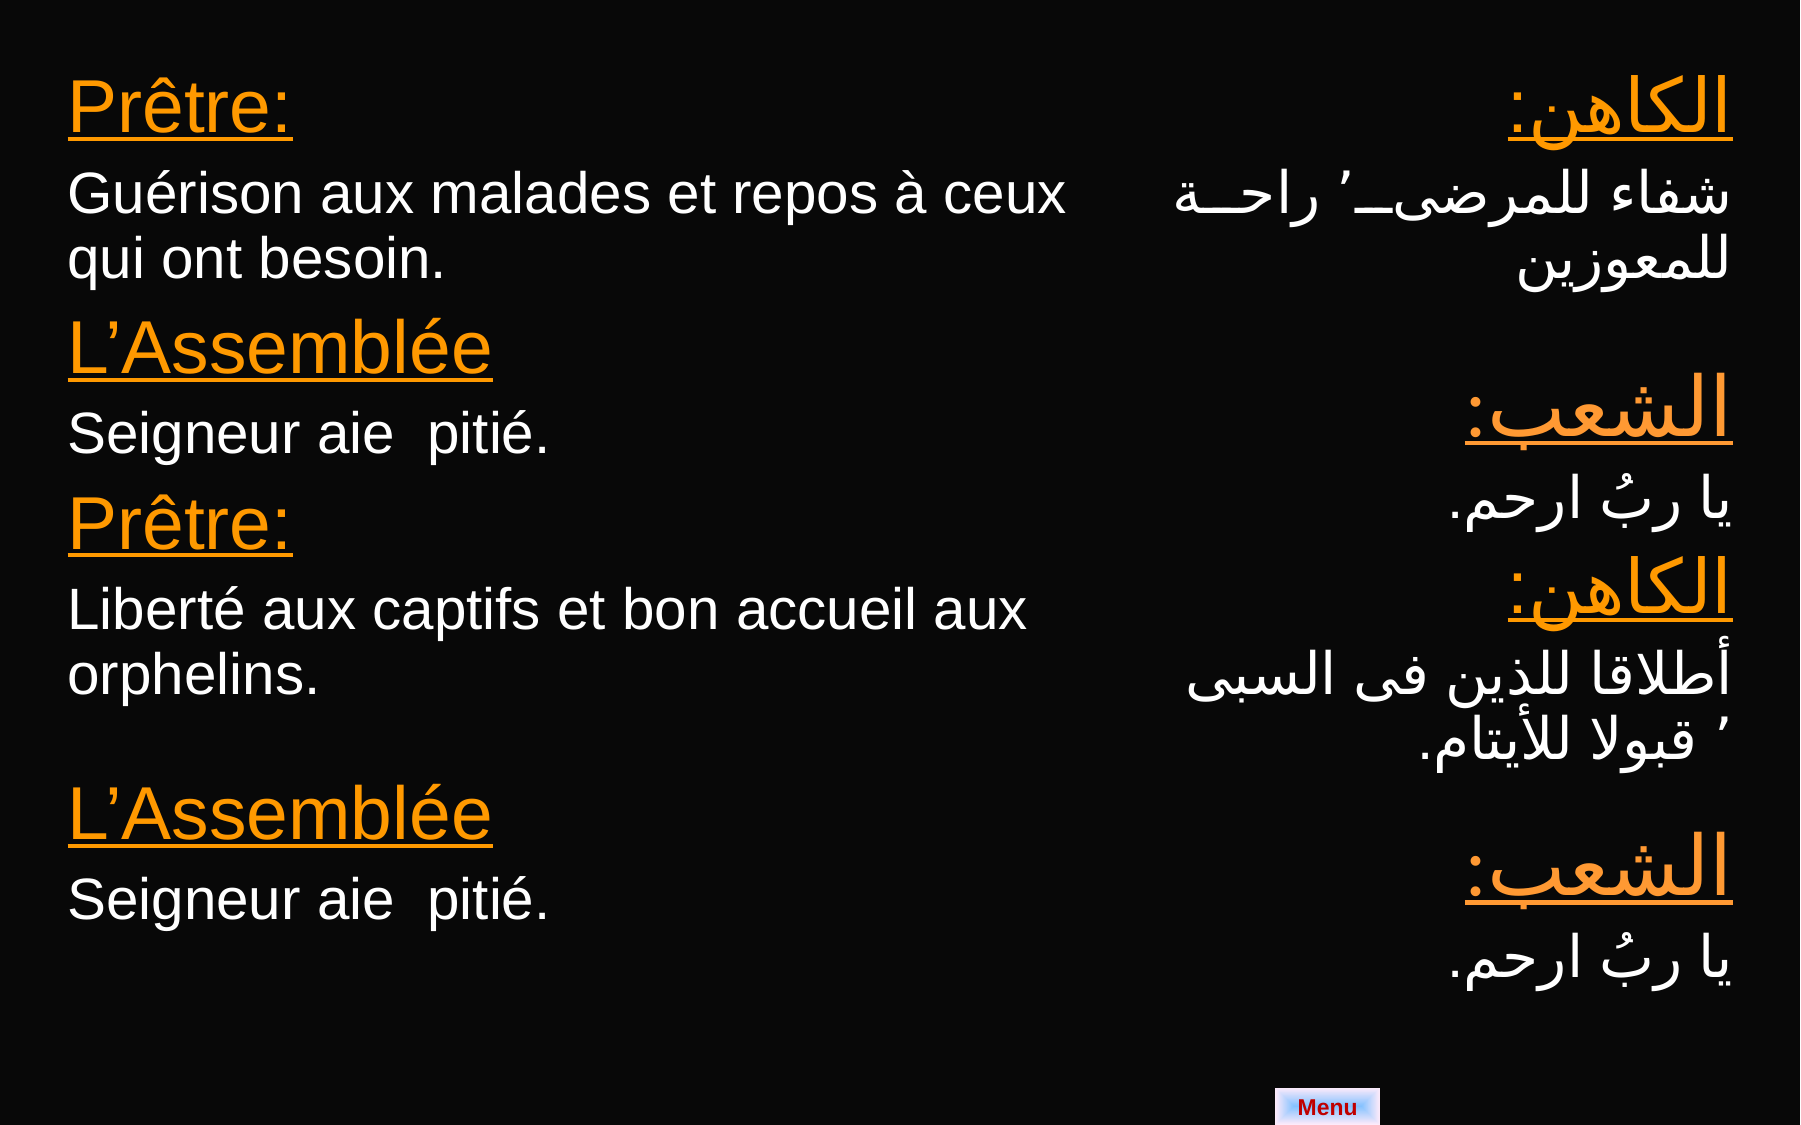

| Prêtre: Guérison aux malades et repos à ceux qui ont besoin. L’Assemblée Seigneur aie pitié. Prêtre: Liberté aux captifs et bon accueil aux orphelins. L’Assemblée Seigneur aie pitié. | الكاهن: شفاء للمرضى٬ راحة للمعوزين الشعب: يا ربُ ارحم. الكاهن: أطلاقا للذين فى السبى ٬ قبولا للأيتام. الشعب: يا ربُ ارحم. |
| --- | --- |
Menu